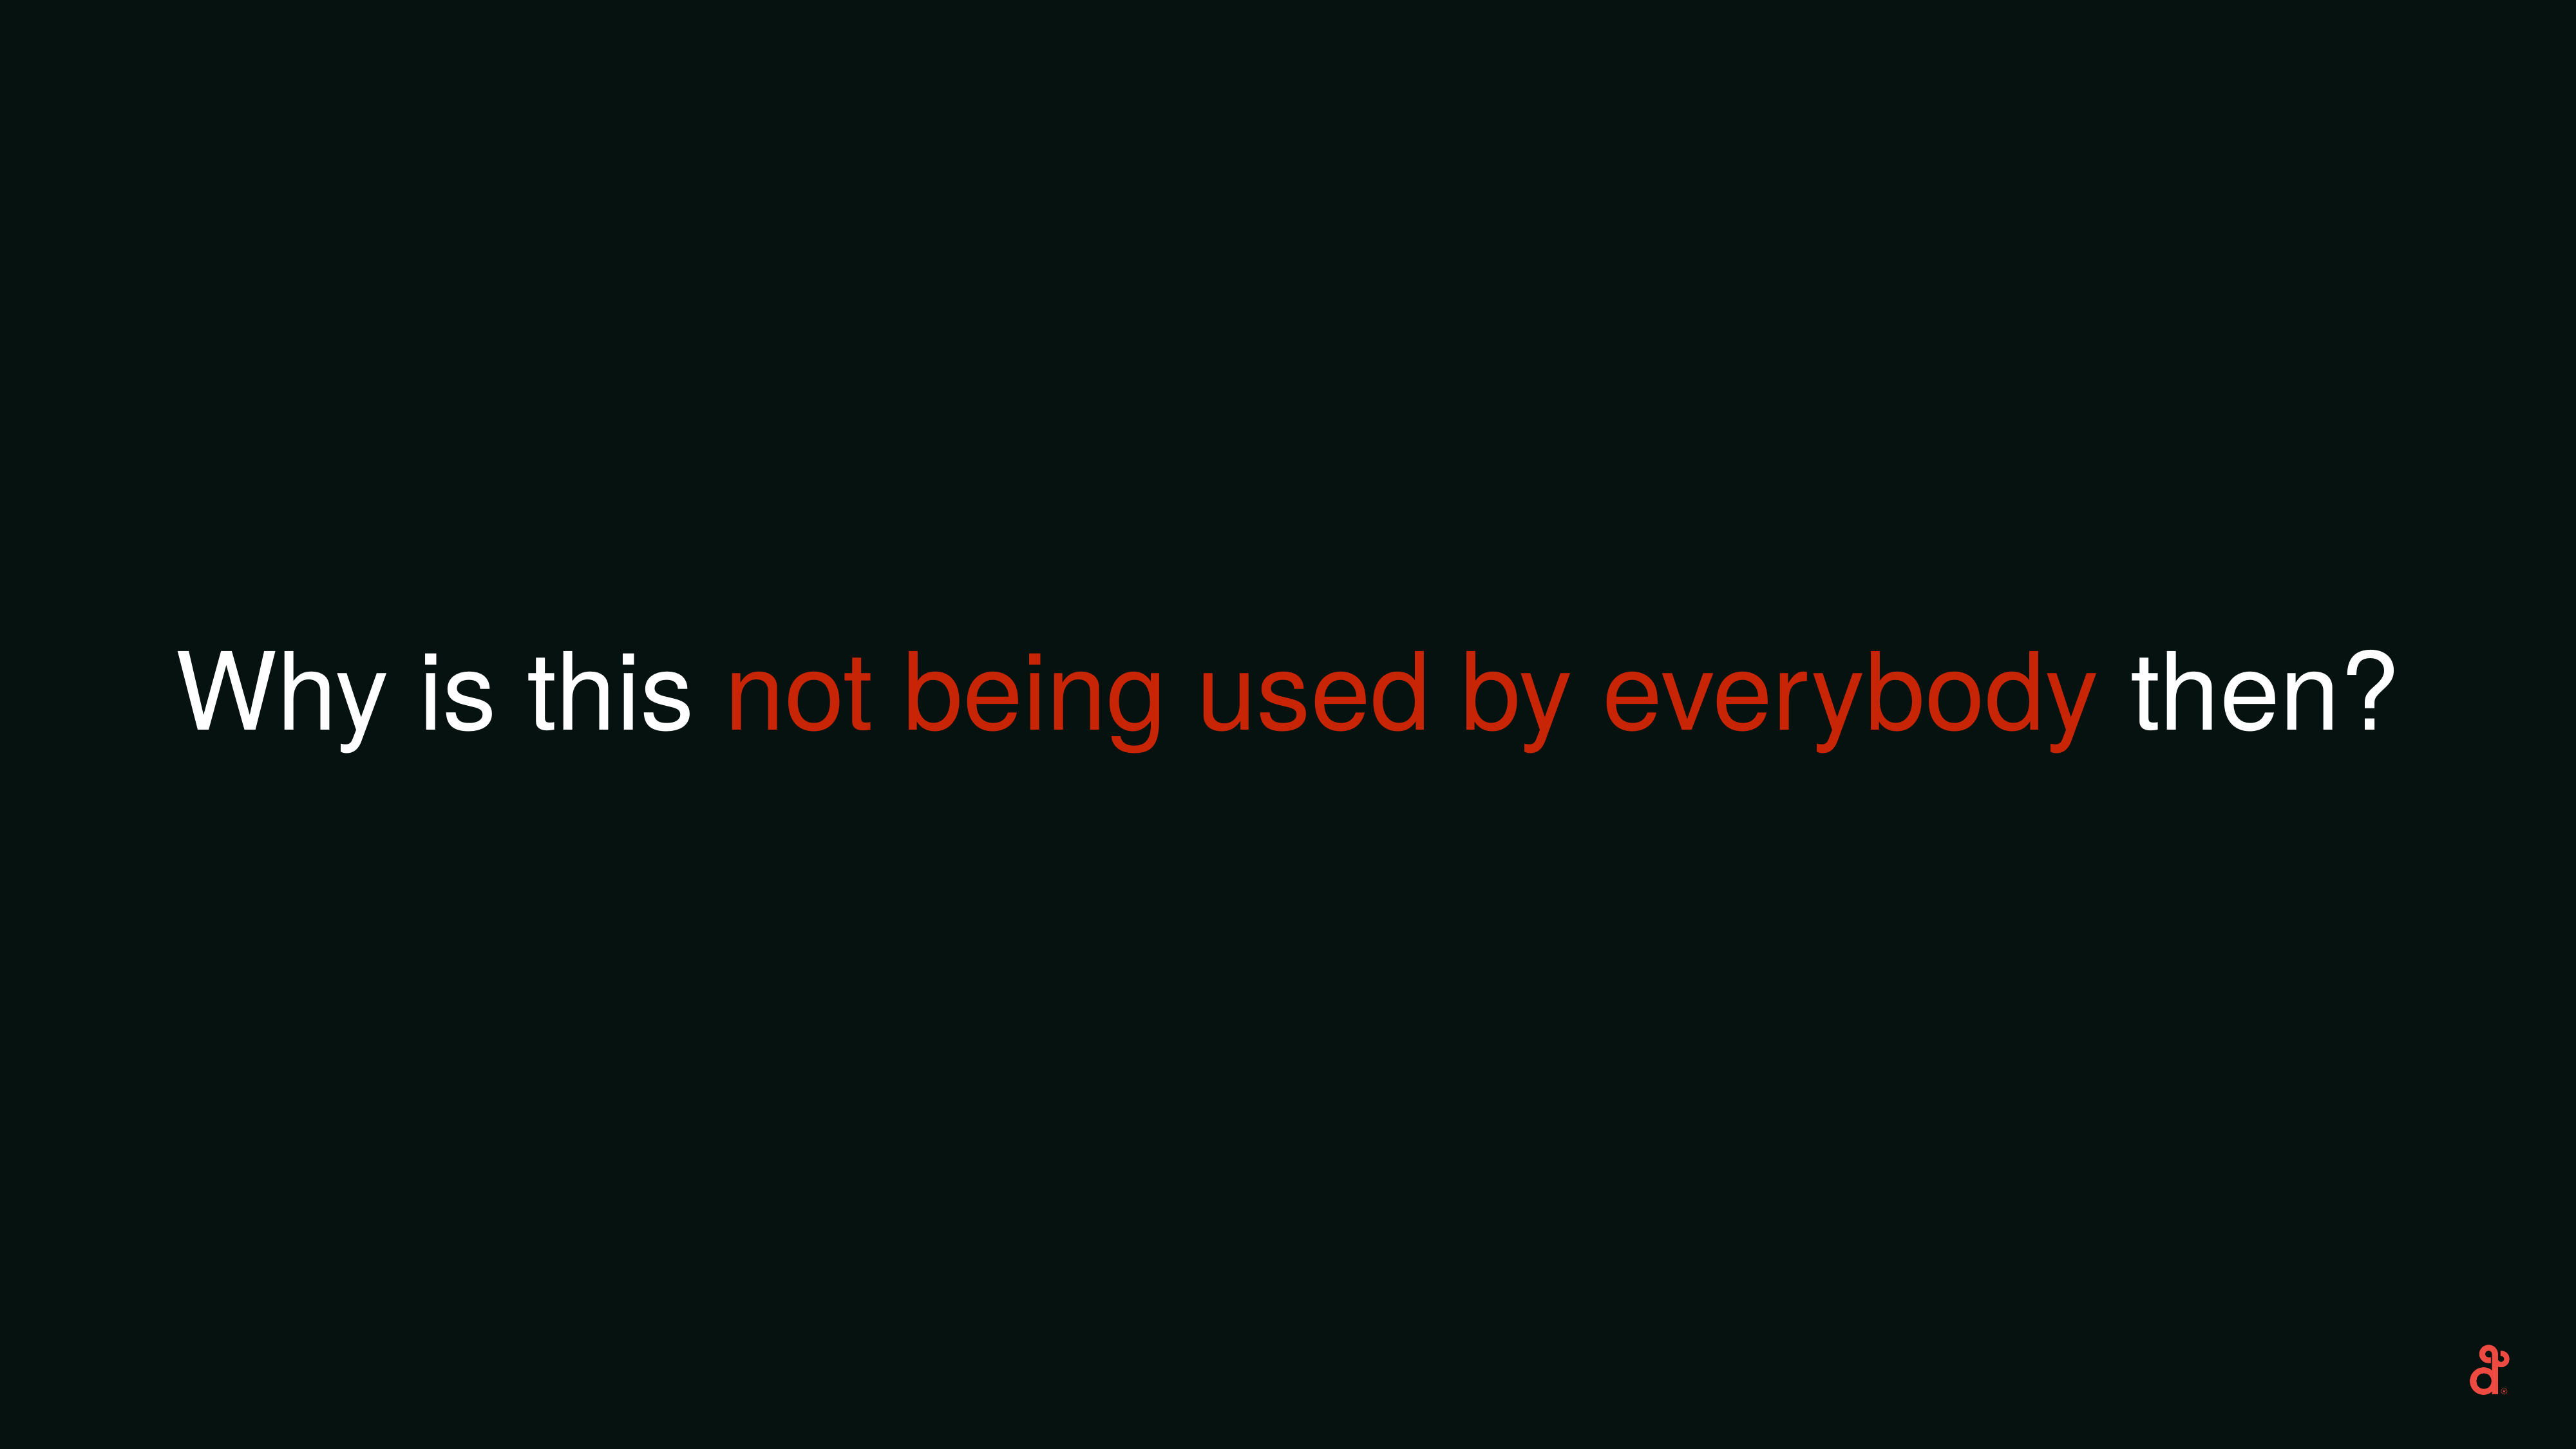

Why is this not being used by everybody then?